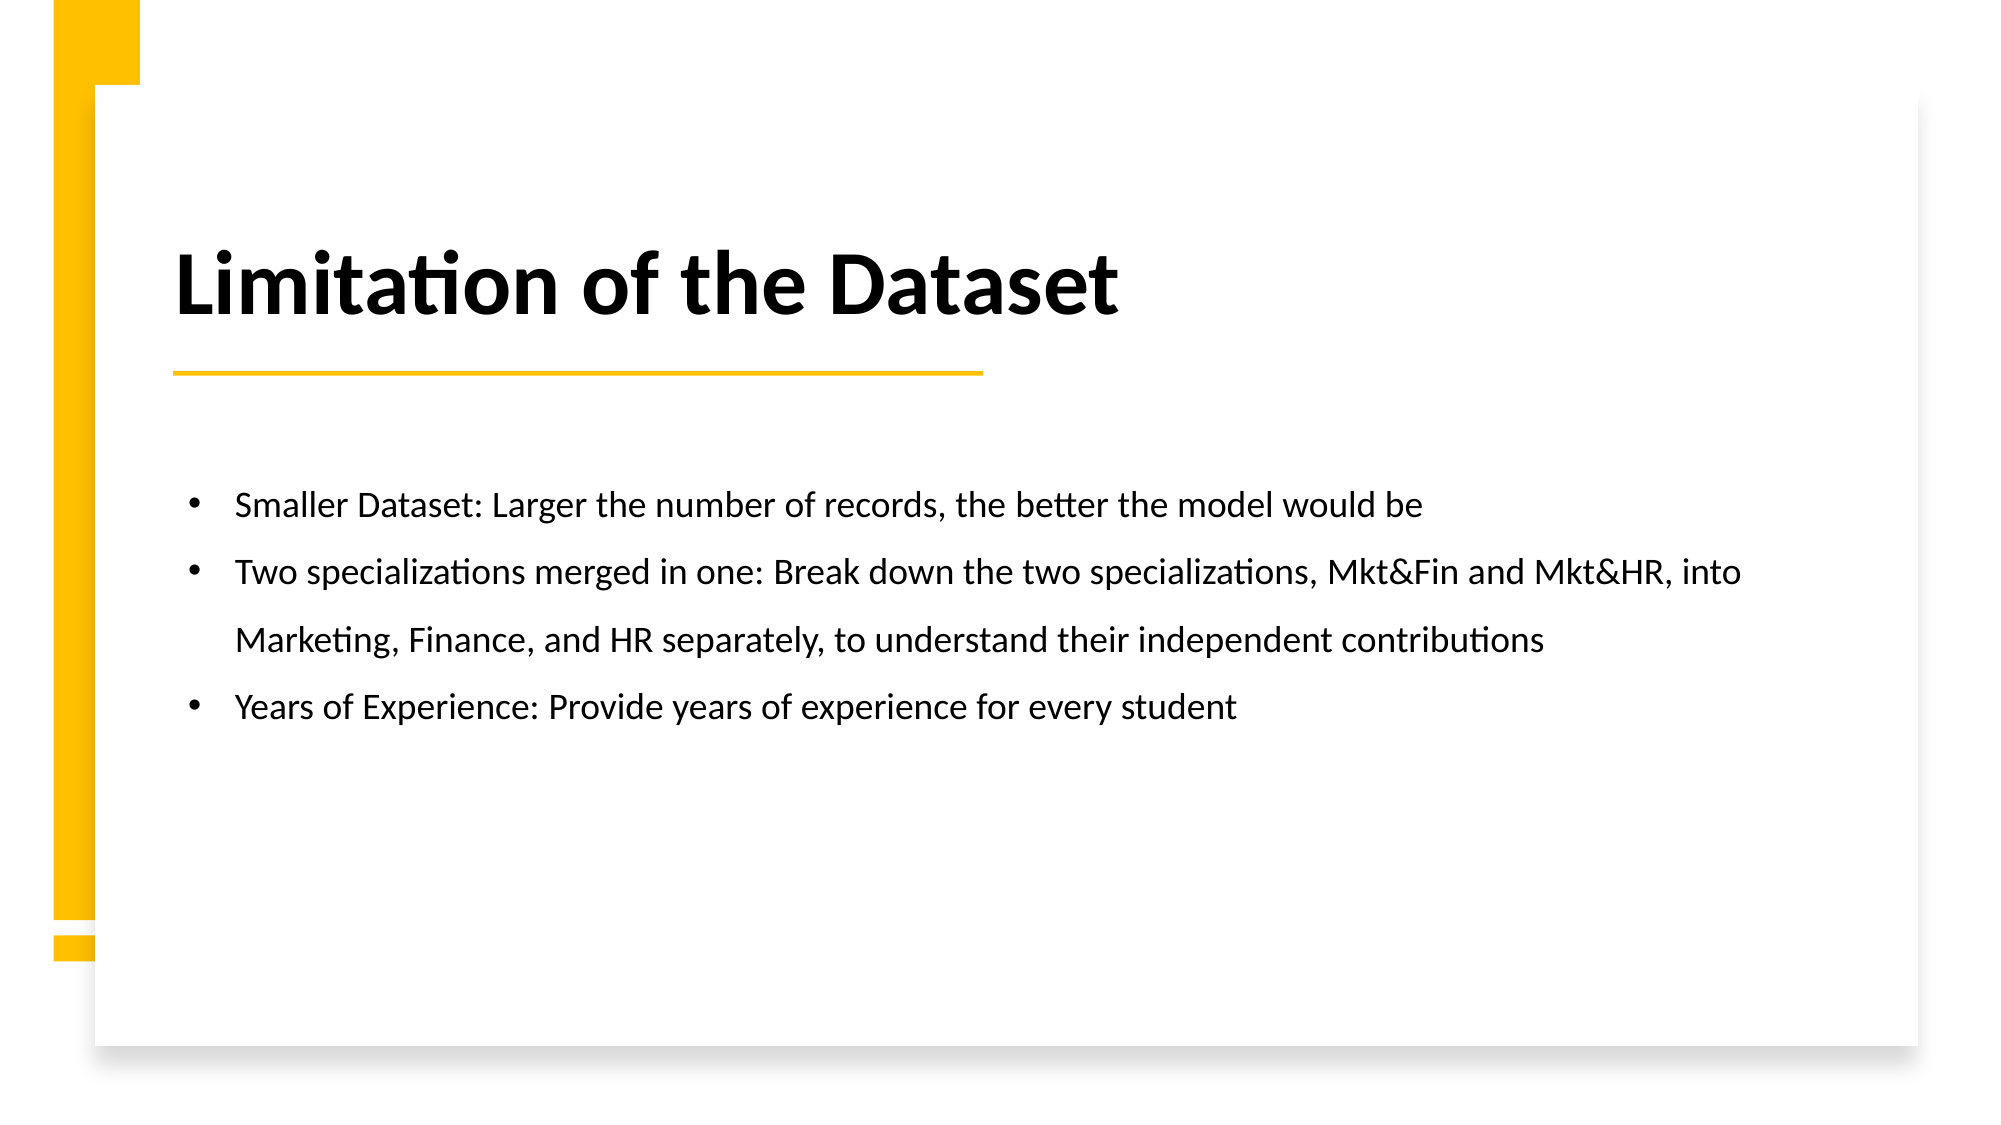

Limitation of the Dataset

Smaller Dataset: Larger the number of records, the better the model would be
Two specializations merged in one: Break down the two specializations, Mkt&Fin and Mkt&HR, into Marketing, Finance, and HR separately, to understand their independent contributions
Years of Experience: Provide years of experience for every student